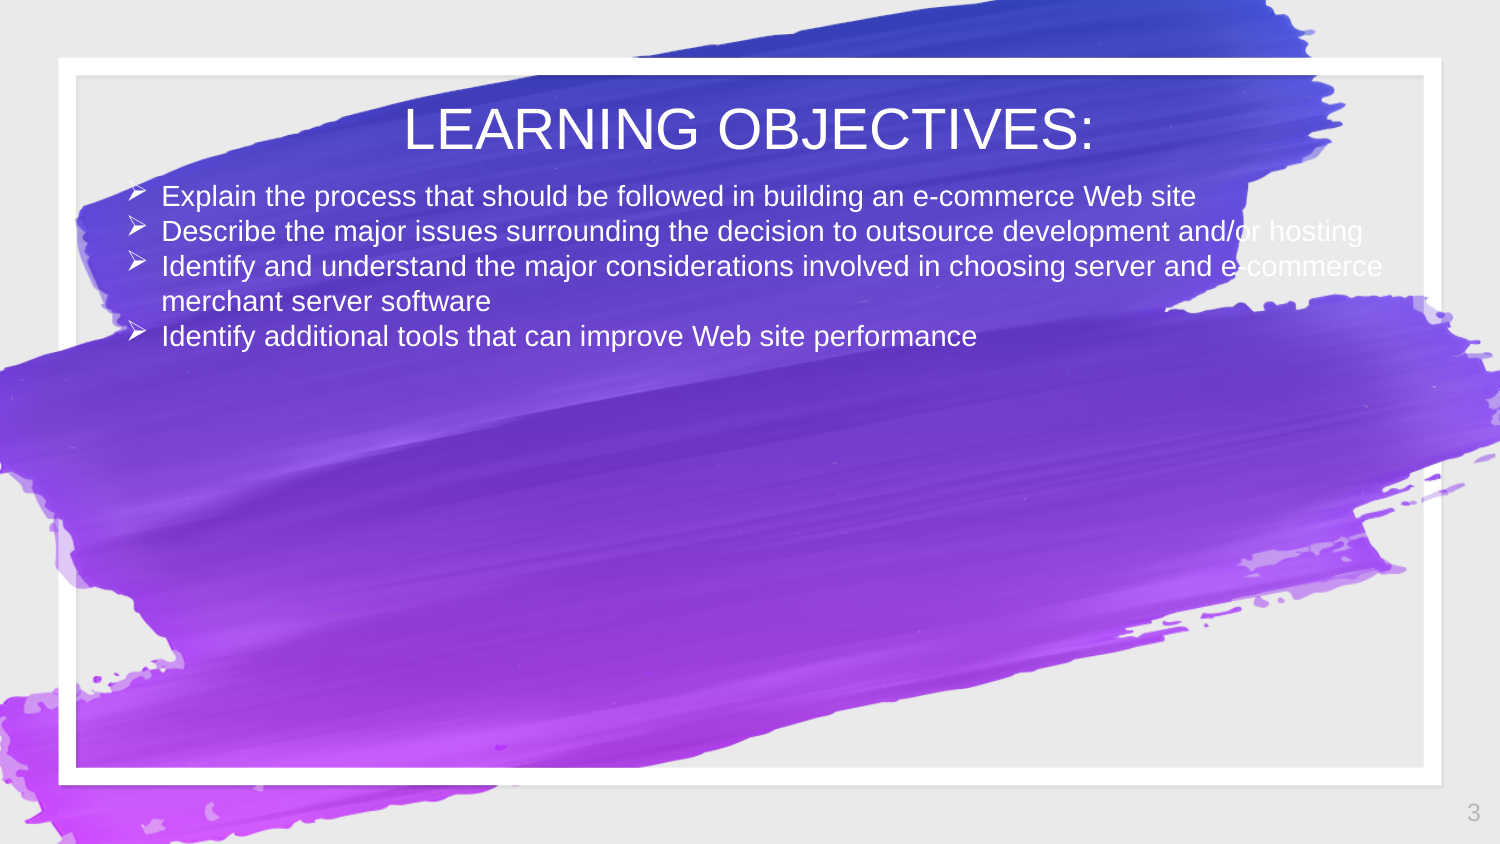

LEARNING OBJECTIVES:
Explain the process that should be followed in building an e-commerce Web site
Describe the major issues surrounding the decision to outsource development and/or hosting
Identify and understand the major considerations involved in choosing server and e-commerce merchant server software
Identify additional tools that can improve Web site performance
3